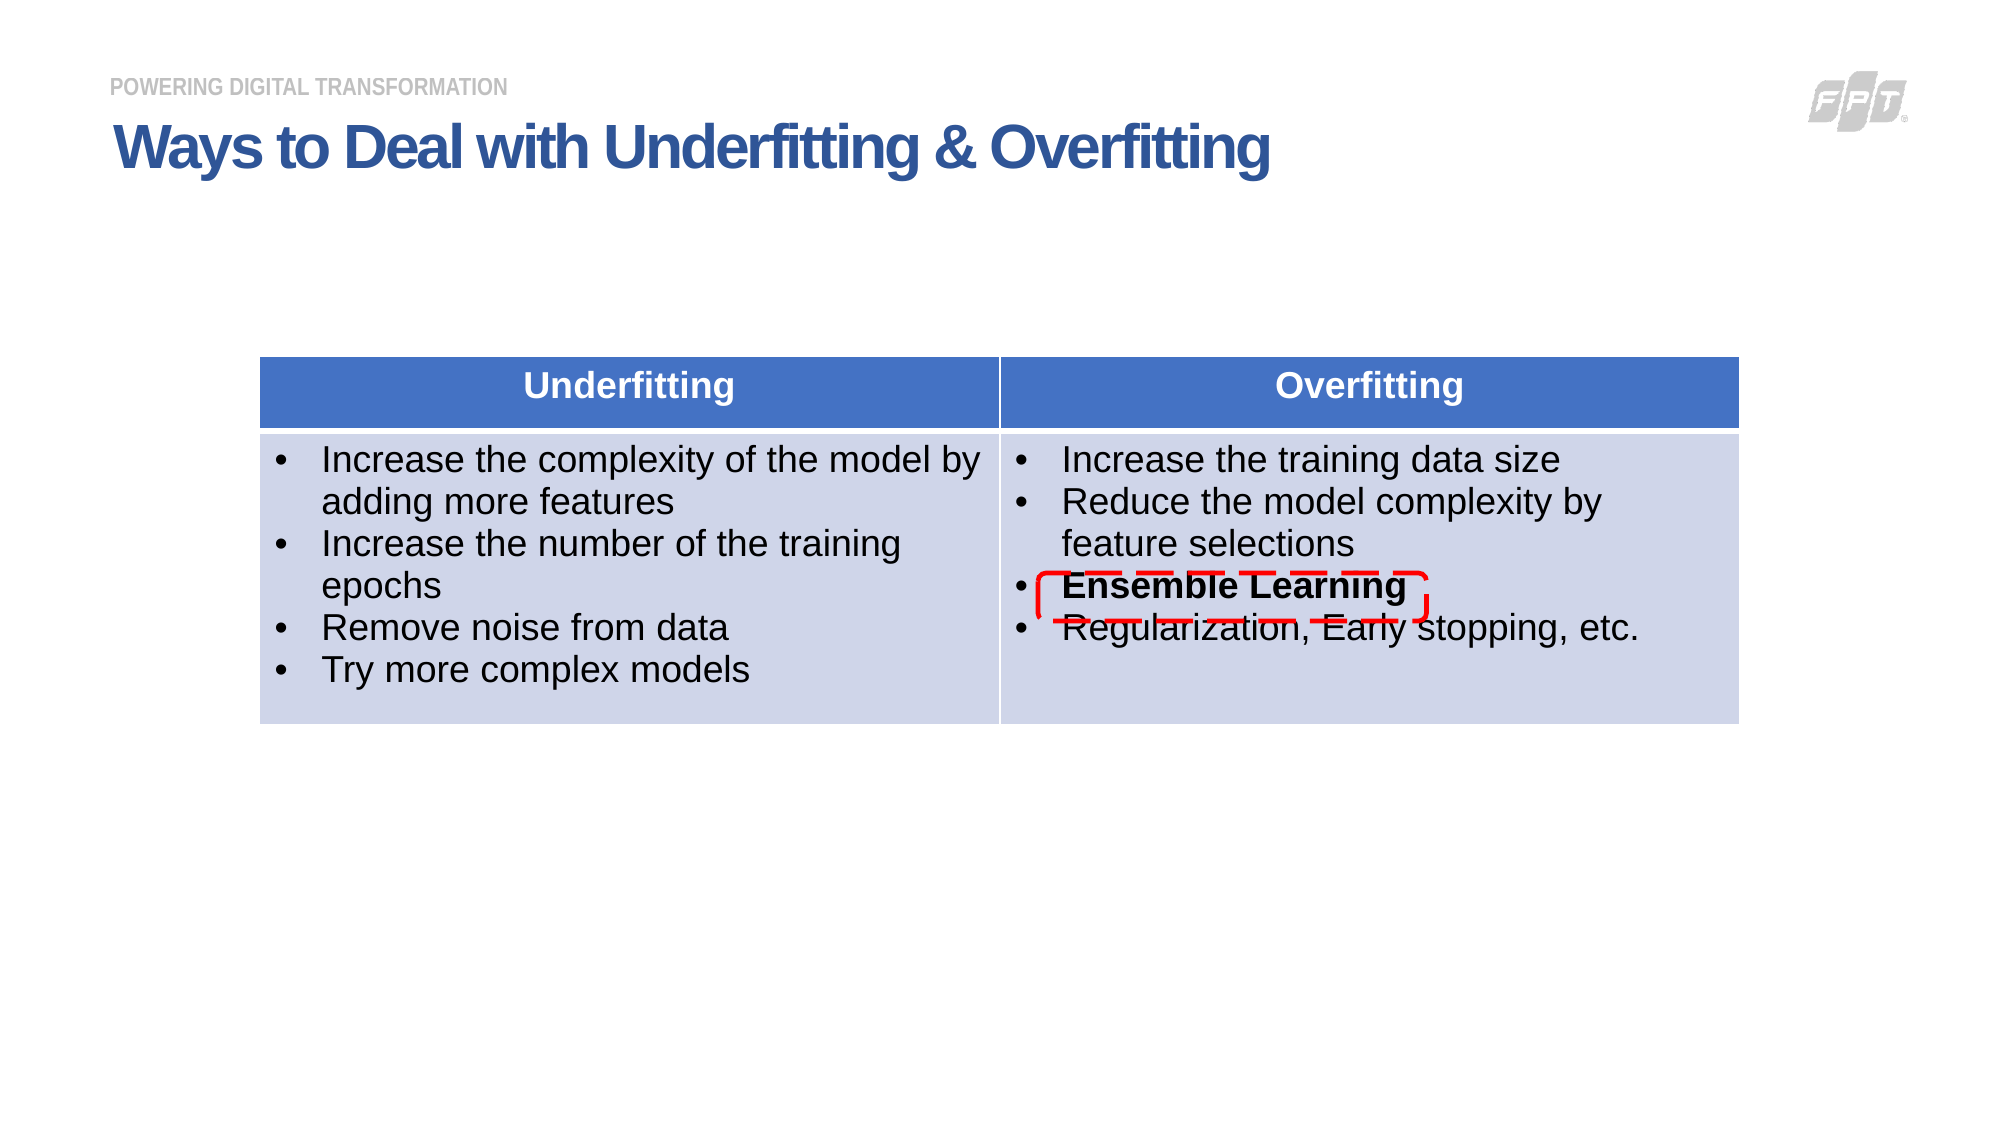

Ways to Deal with Underfitting & Overfitting
| Underfitting | Overfitting |
| --- | --- |
| Increase the complexity of the model by adding more features Increase the number of the training epochs Remove noise from data Try more complex models | Increase the training data size Reduce the model complexity by feature selections Ensemble Learning Regularization, Early stopping, etc. |